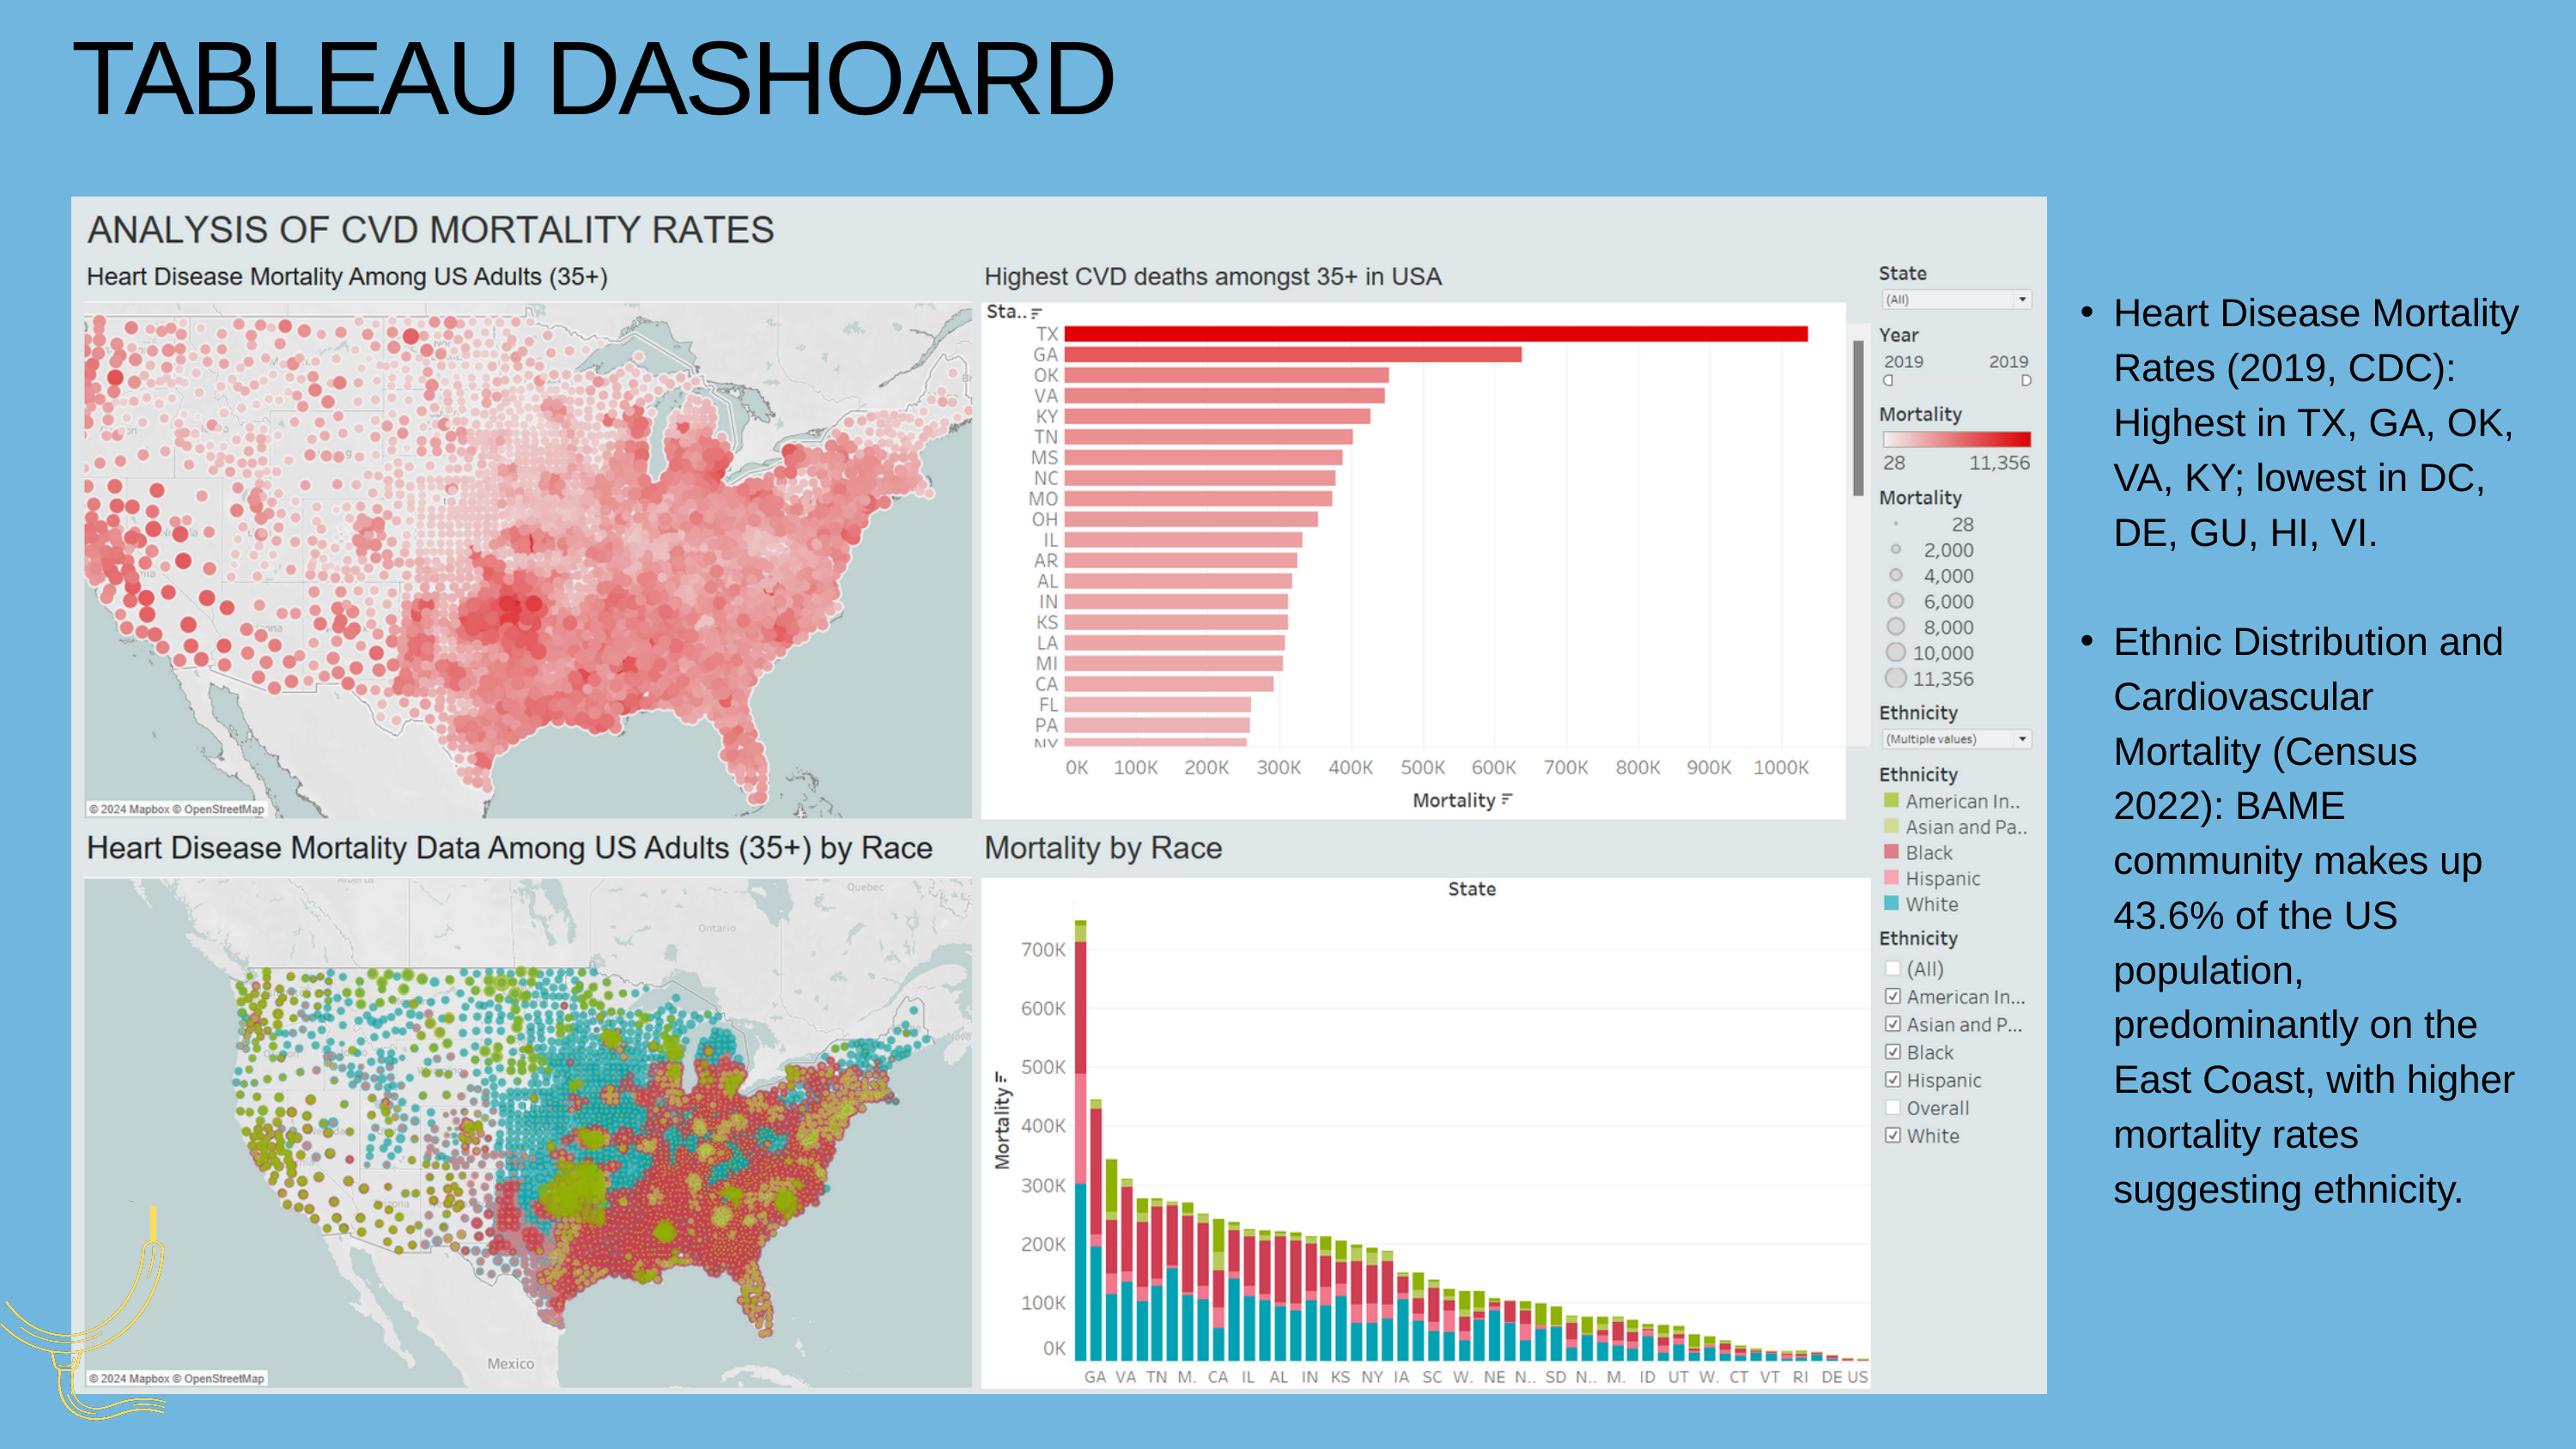

TABLEAU DASHOARD

Heart Disease Mortality Rates (2019, CDC): Highest in TX, GA, OK, VA, KY; lowest in DC, DE, GU, HI, VI.

Ethnic Distribution and Cardiovascular Mortality (Census 2022): BAME community makes up 43.6% of the US population, predominantly on the East Coast, with higher mortality rates suggesting ethnicity.